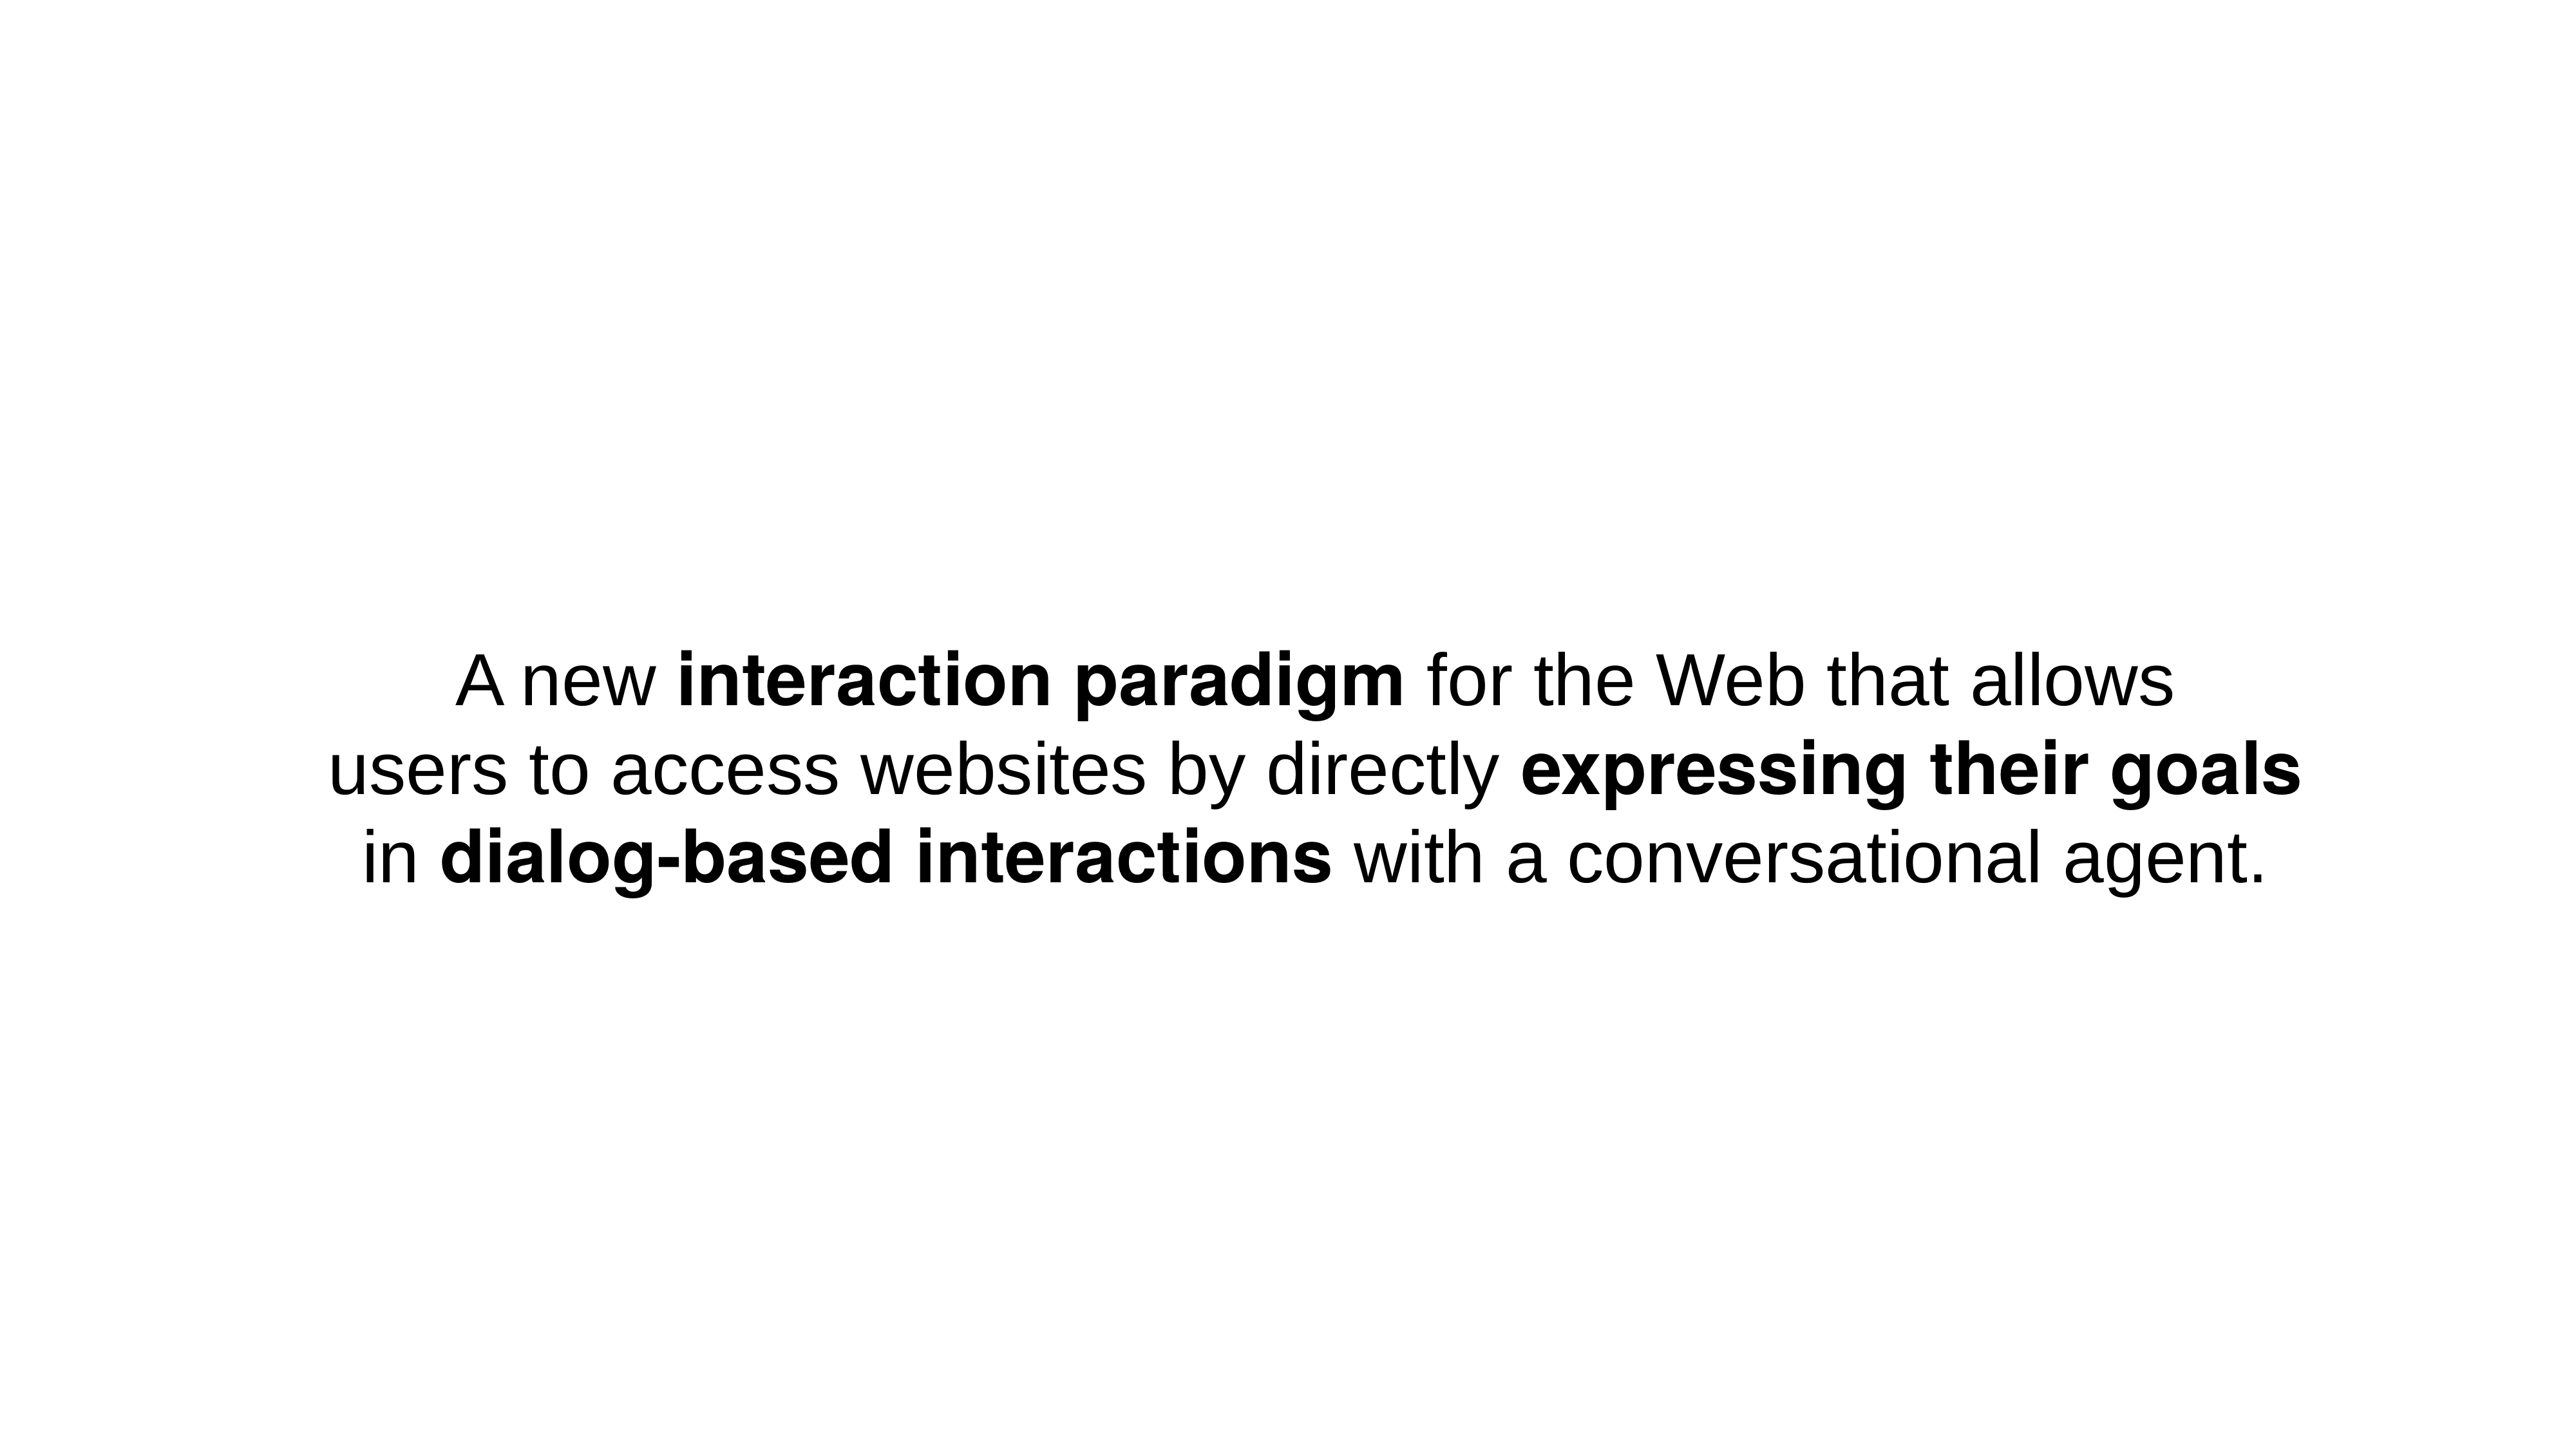

A new interaction paradigm for the Web that allows
users to access websites by directly expressing their goals in dialog-based interactions with a conversational agent.